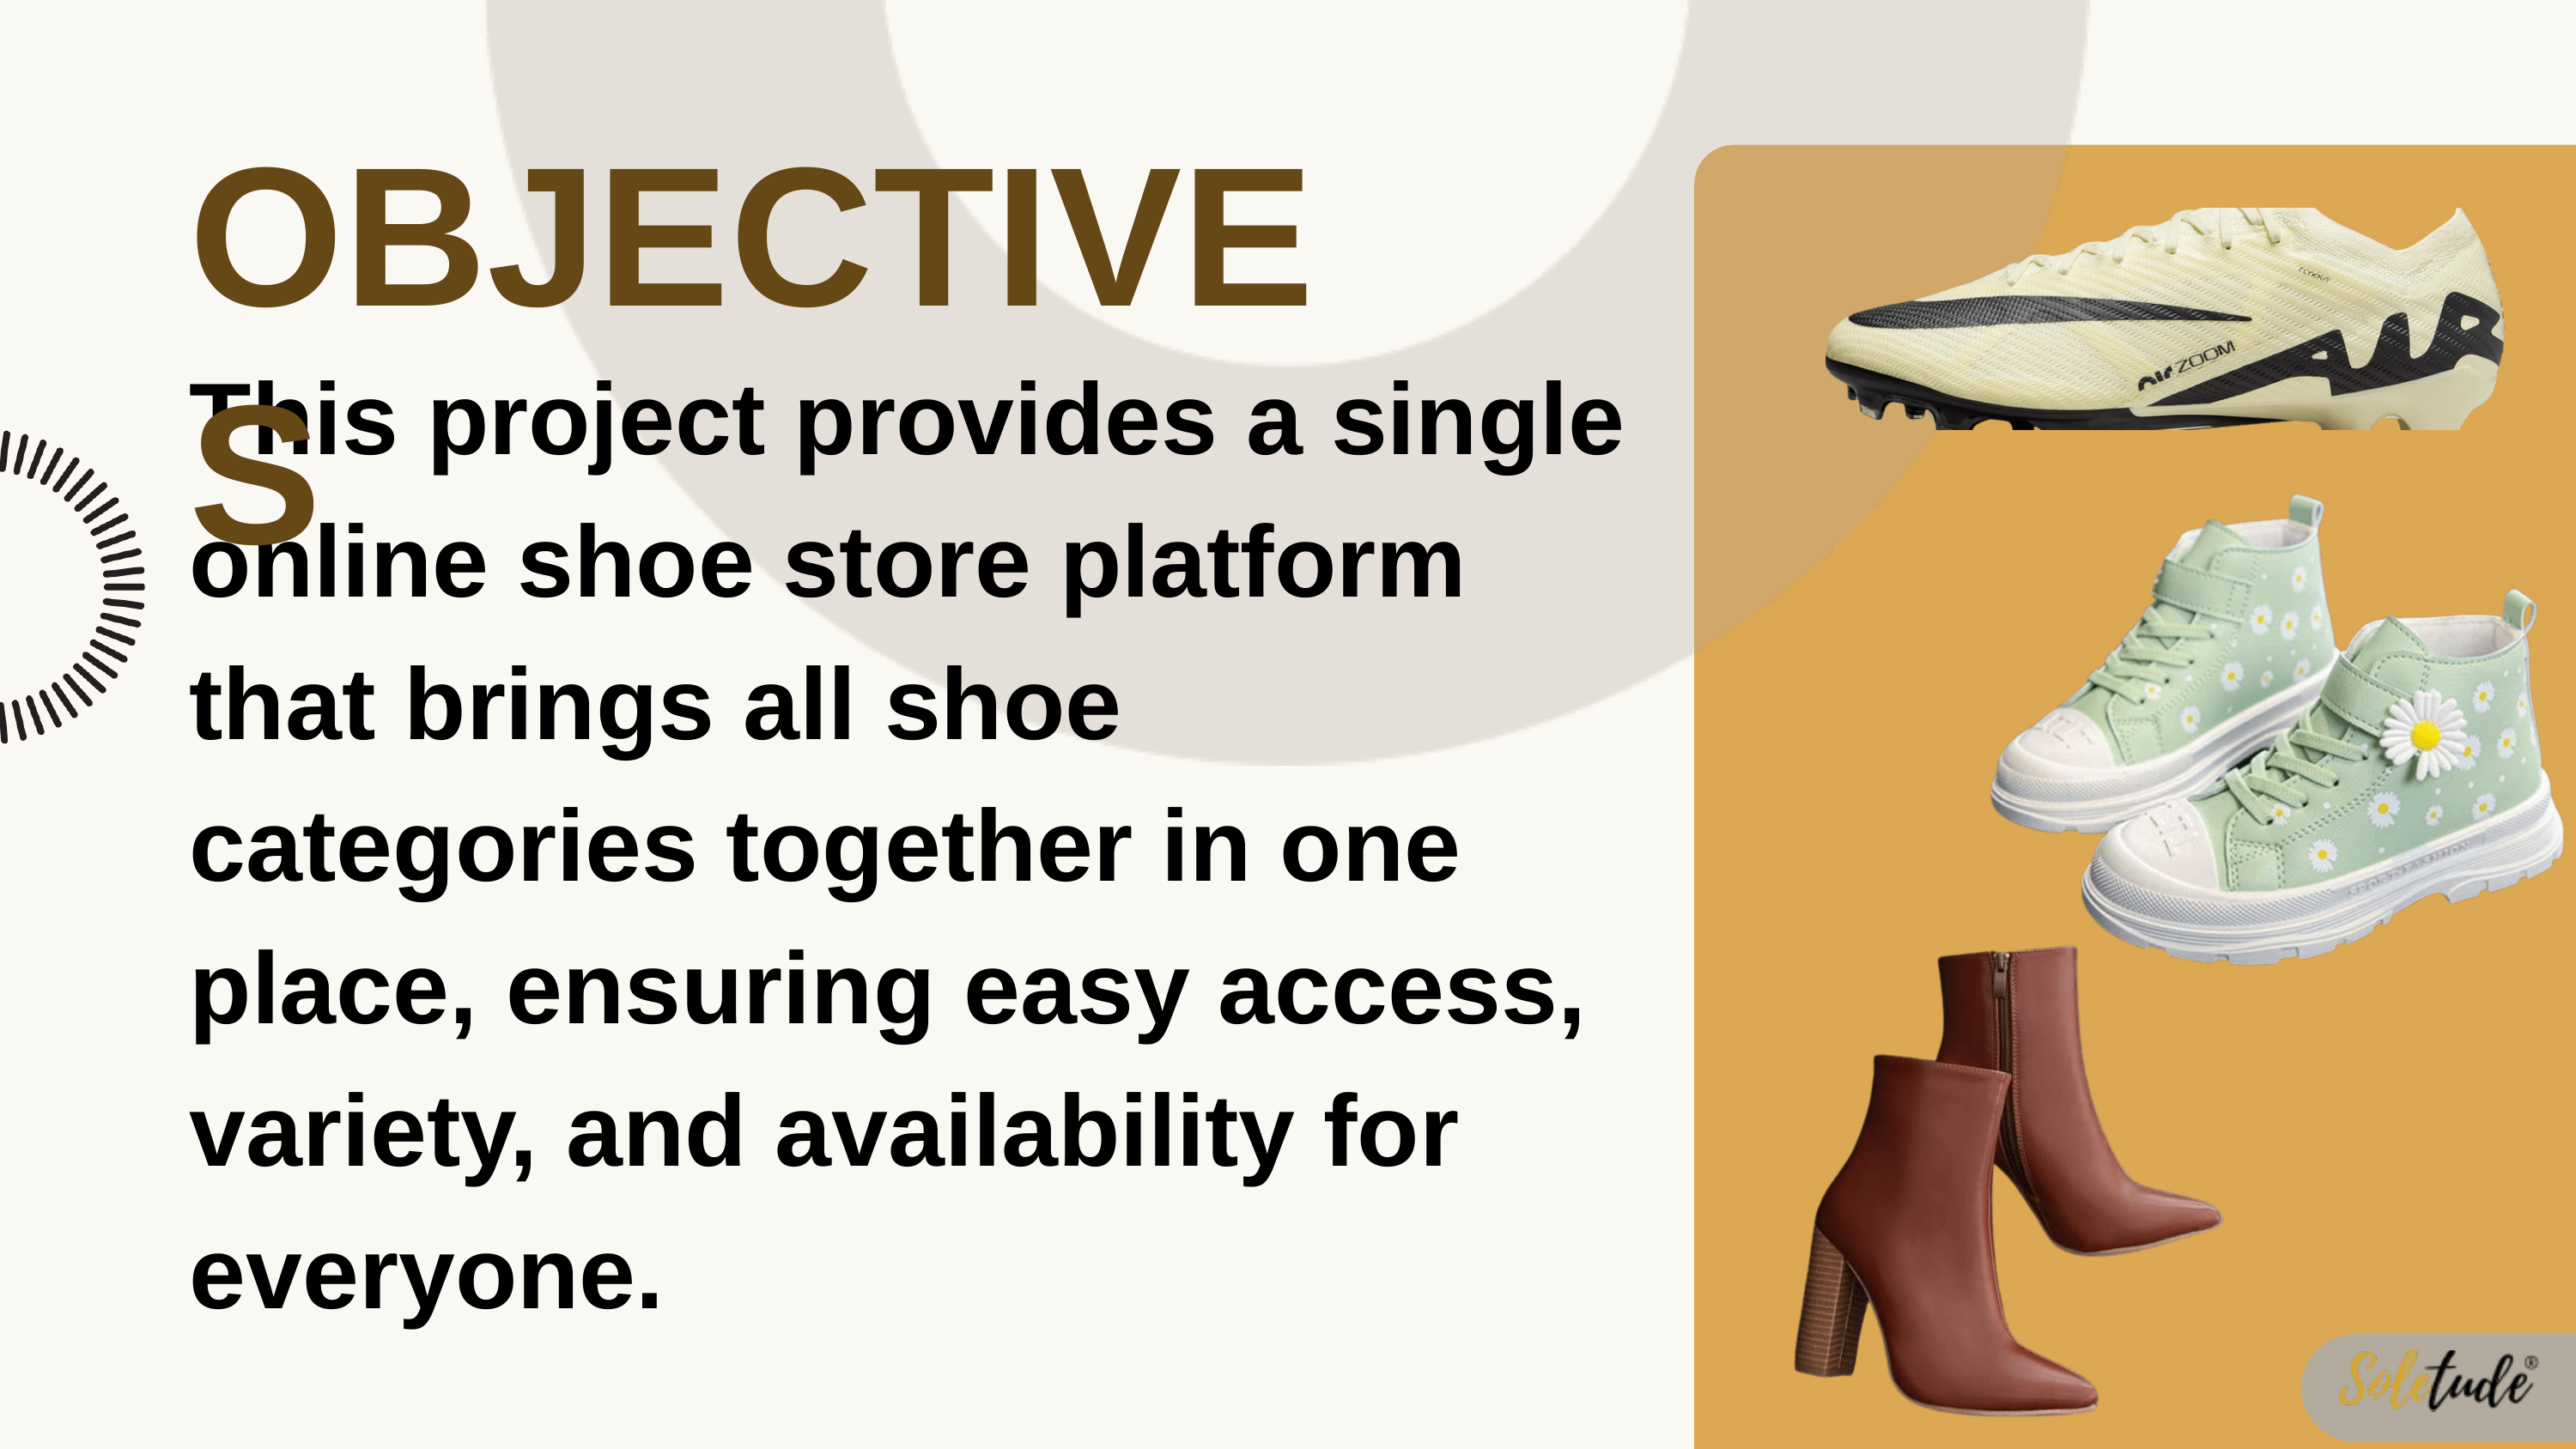

OBJECTIVES

This project provides a single online shoe store platform that brings all shoe categories together in one place, ensuring easy access, variety, and availability for everyone.